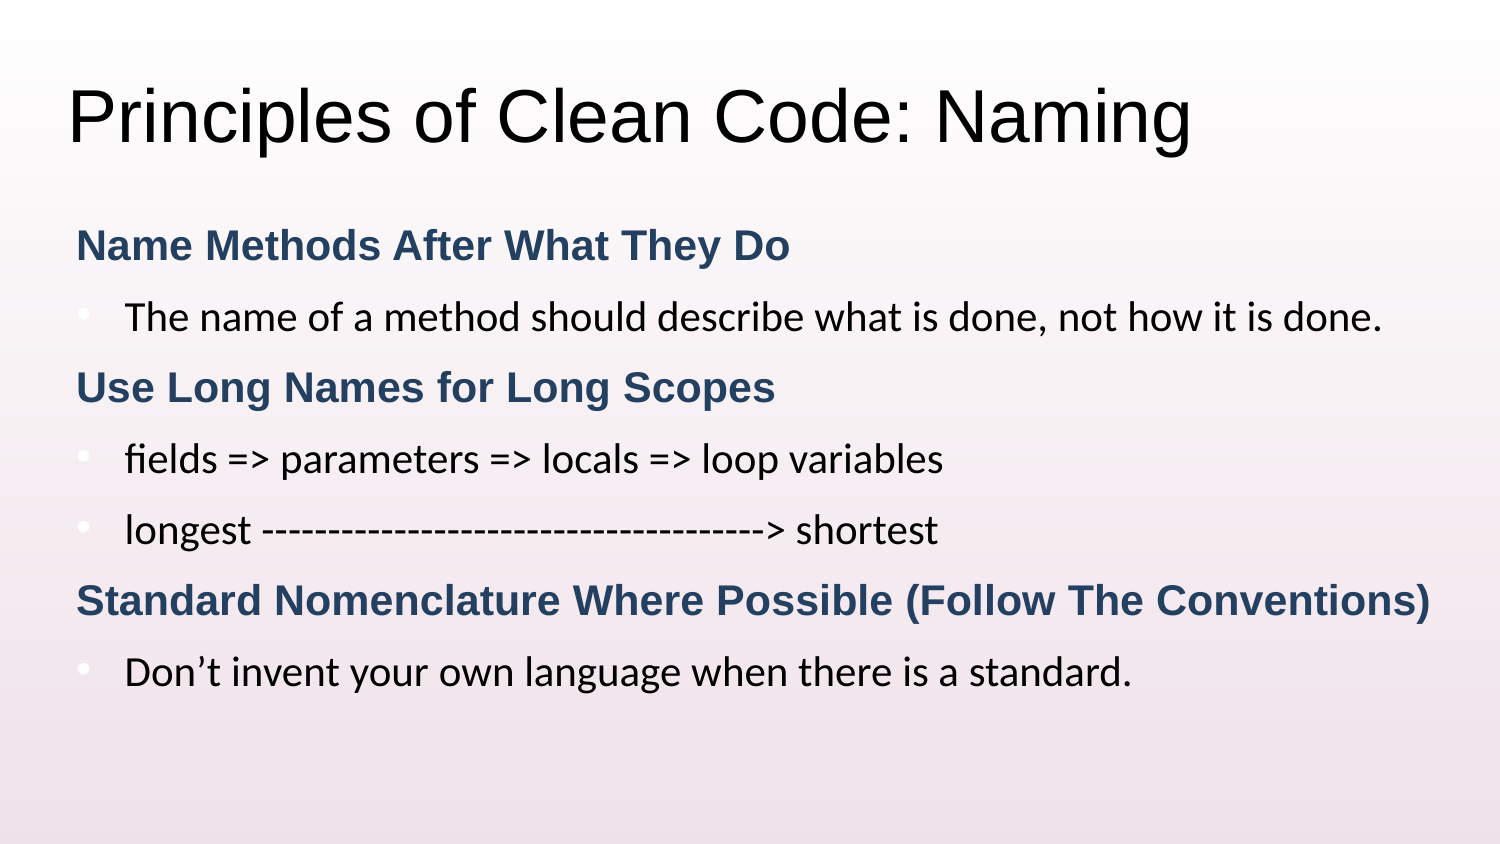

# Principles of Clean Code: Naming
Name Methods After What They Do
The name of a method should describe what is done, not how it is done.
Use Long Names for Long Scopes
fields => parameters => locals => loop variables
longest --------------------------------------> shortest
Standard Nomenclature Where Possible (Follow The Conventions)
Don’t invent your own language when there is a standard.